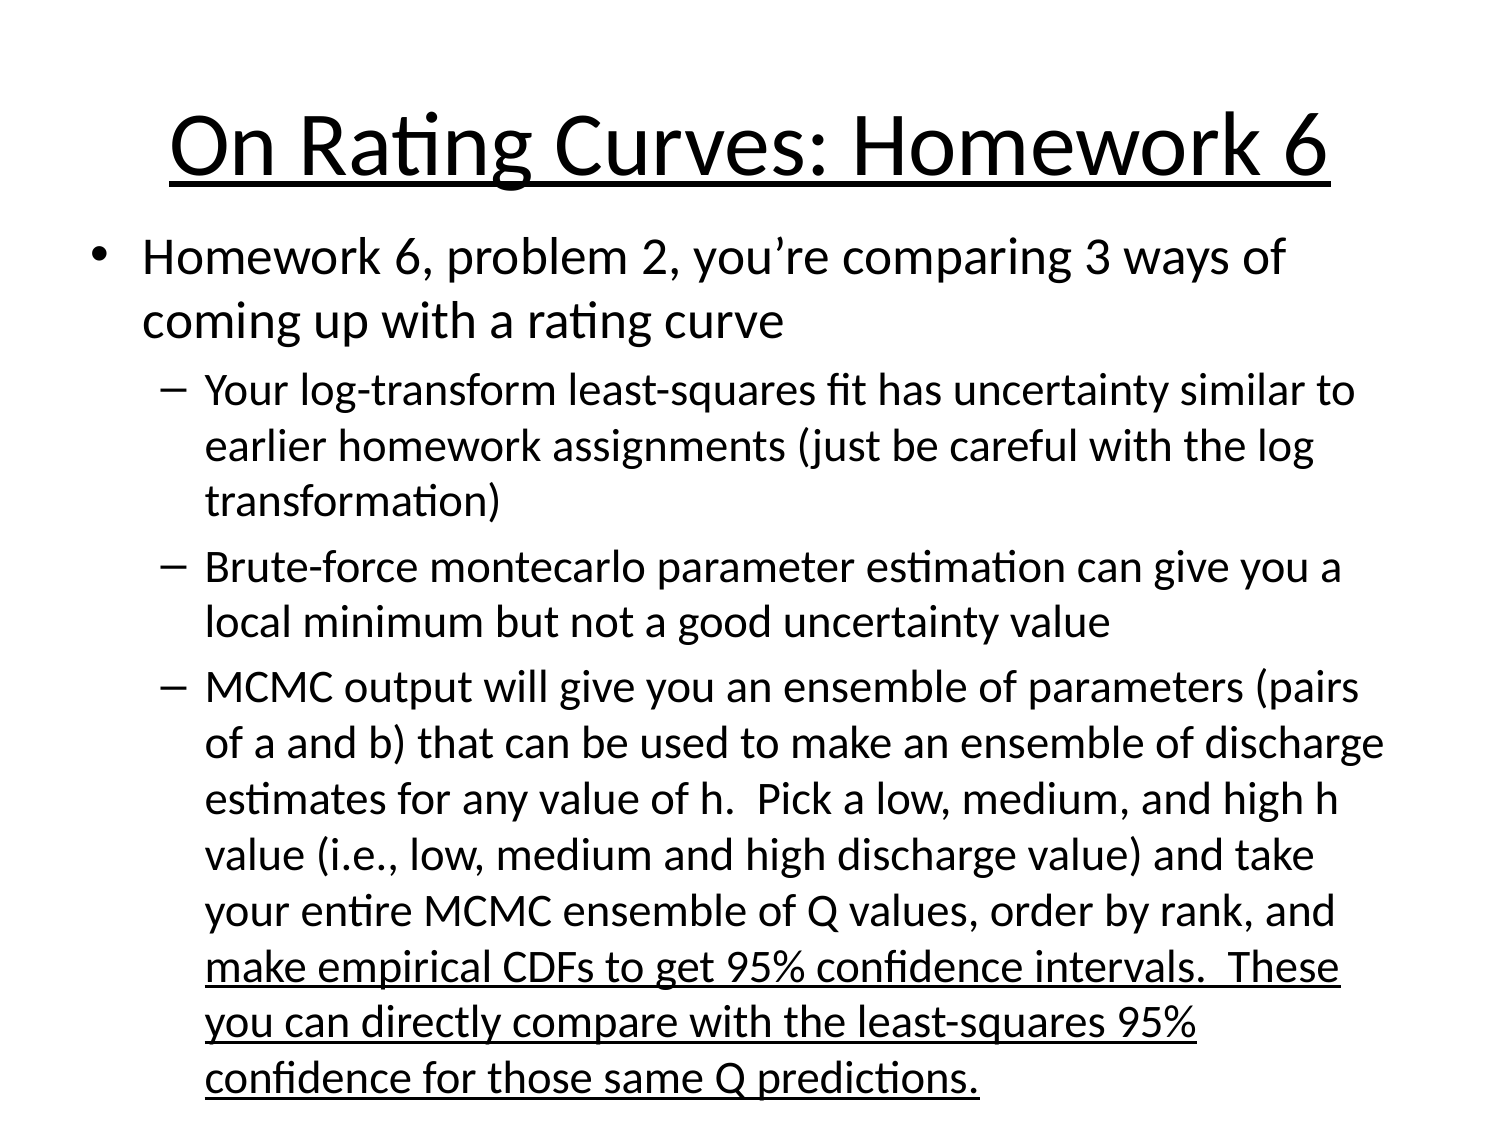

# On Rating Curves: Homework 6
Homework 6, problem 2, you’re comparing 3 ways of coming up with a rating curve
Your log-transform least-squares fit has uncertainty similar to earlier homework assignments (just be careful with the log transformation)
Brute-force montecarlo parameter estimation can give you a local minimum but not a good uncertainty value
MCMC output will give you an ensemble of parameters (pairs of a and b) that can be used to make an ensemble of discharge estimates for any value of h.  Pick a low, medium, and high h value (i.e., low, medium and high discharge value) and take your entire MCMC ensemble of Q values, order by rank, and make empirical CDFs to get 95% confidence intervals.  These you can directly compare with the least-squares 95% confidence for those same Q predictions.